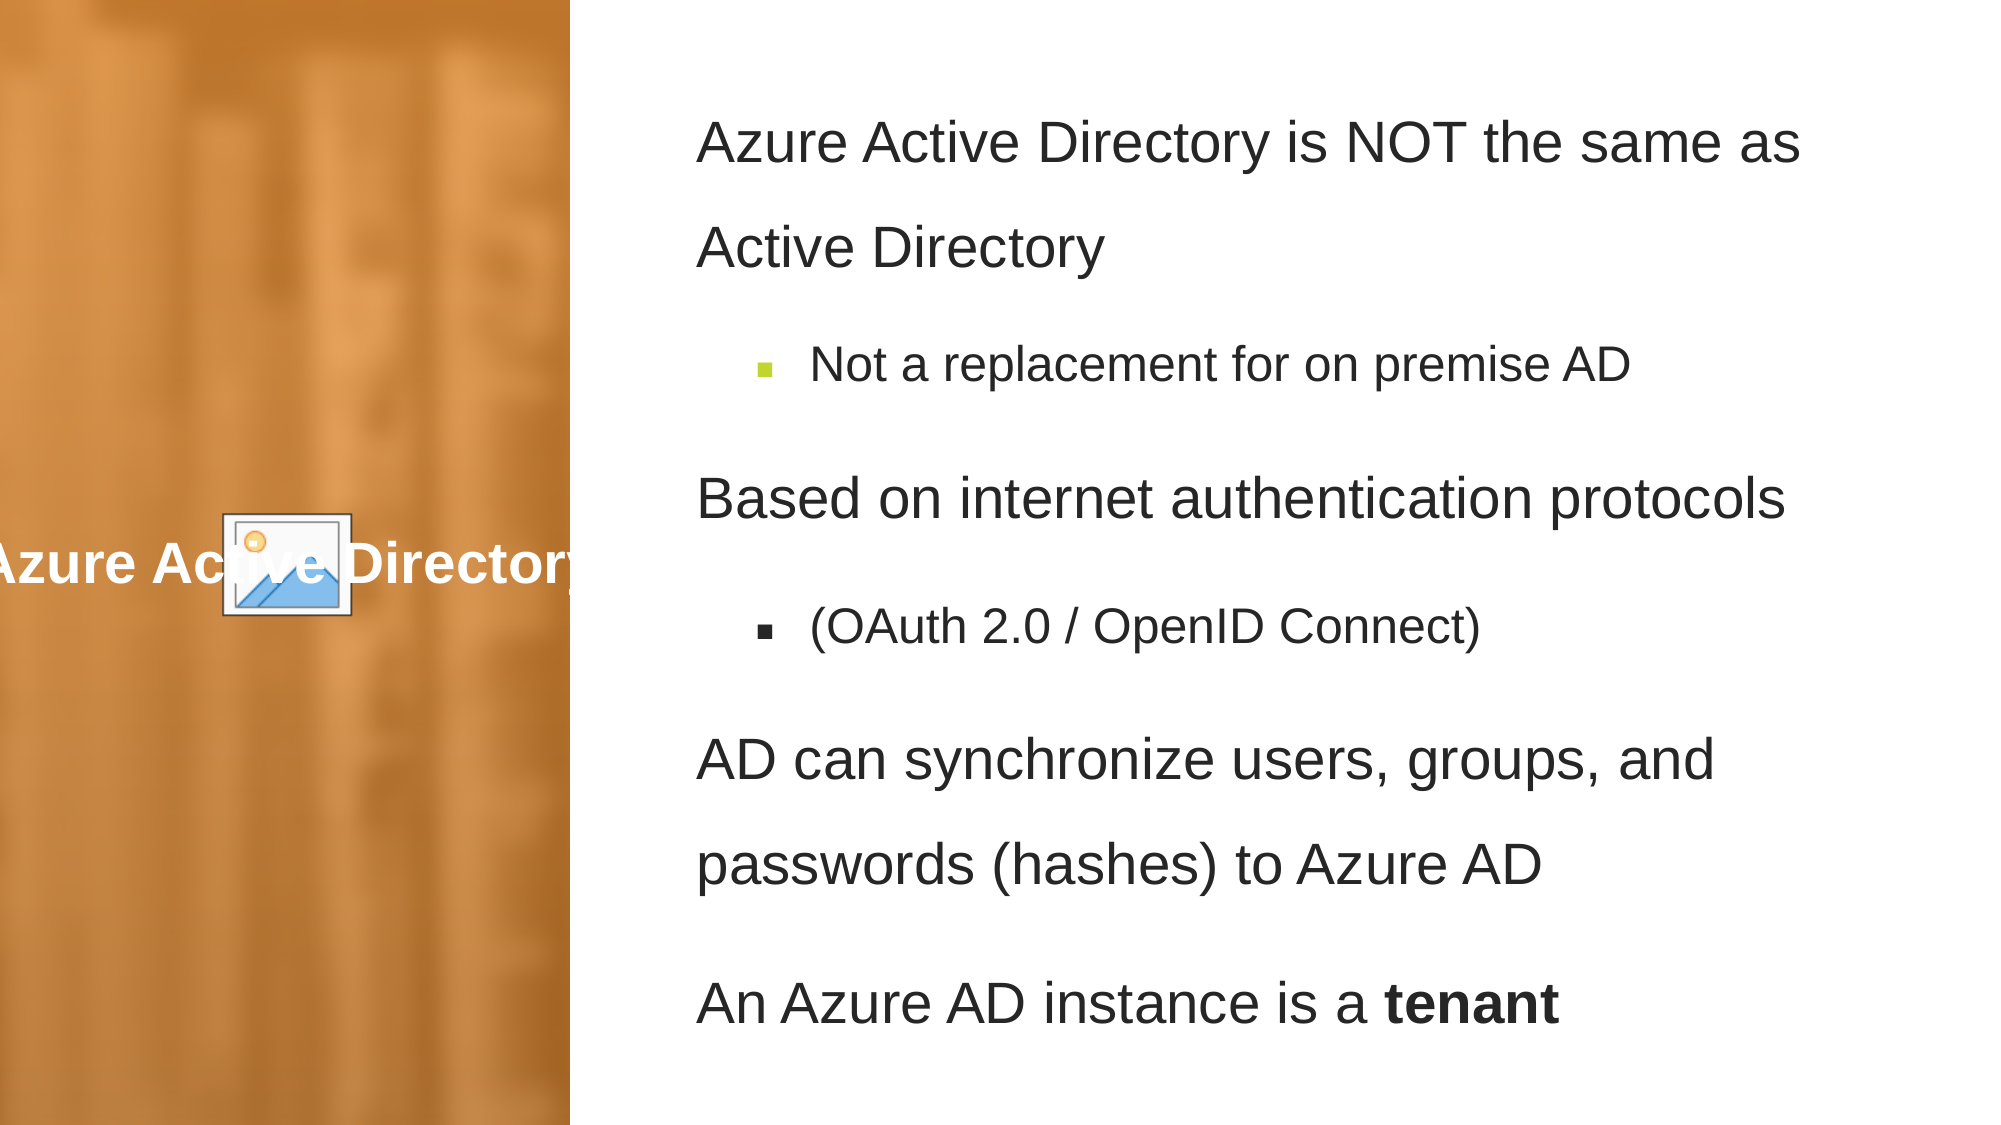

Azure Active Directory is NOT the same as Active Directory
Not a replacement for on premise AD
Based on internet authentication protocols
(OAuth 2.0 / OpenID Connect)
AD can synchronize users, groups, and passwords (hashes) to Azure AD
An Azure AD instance is a tenant
Azure Active Directory